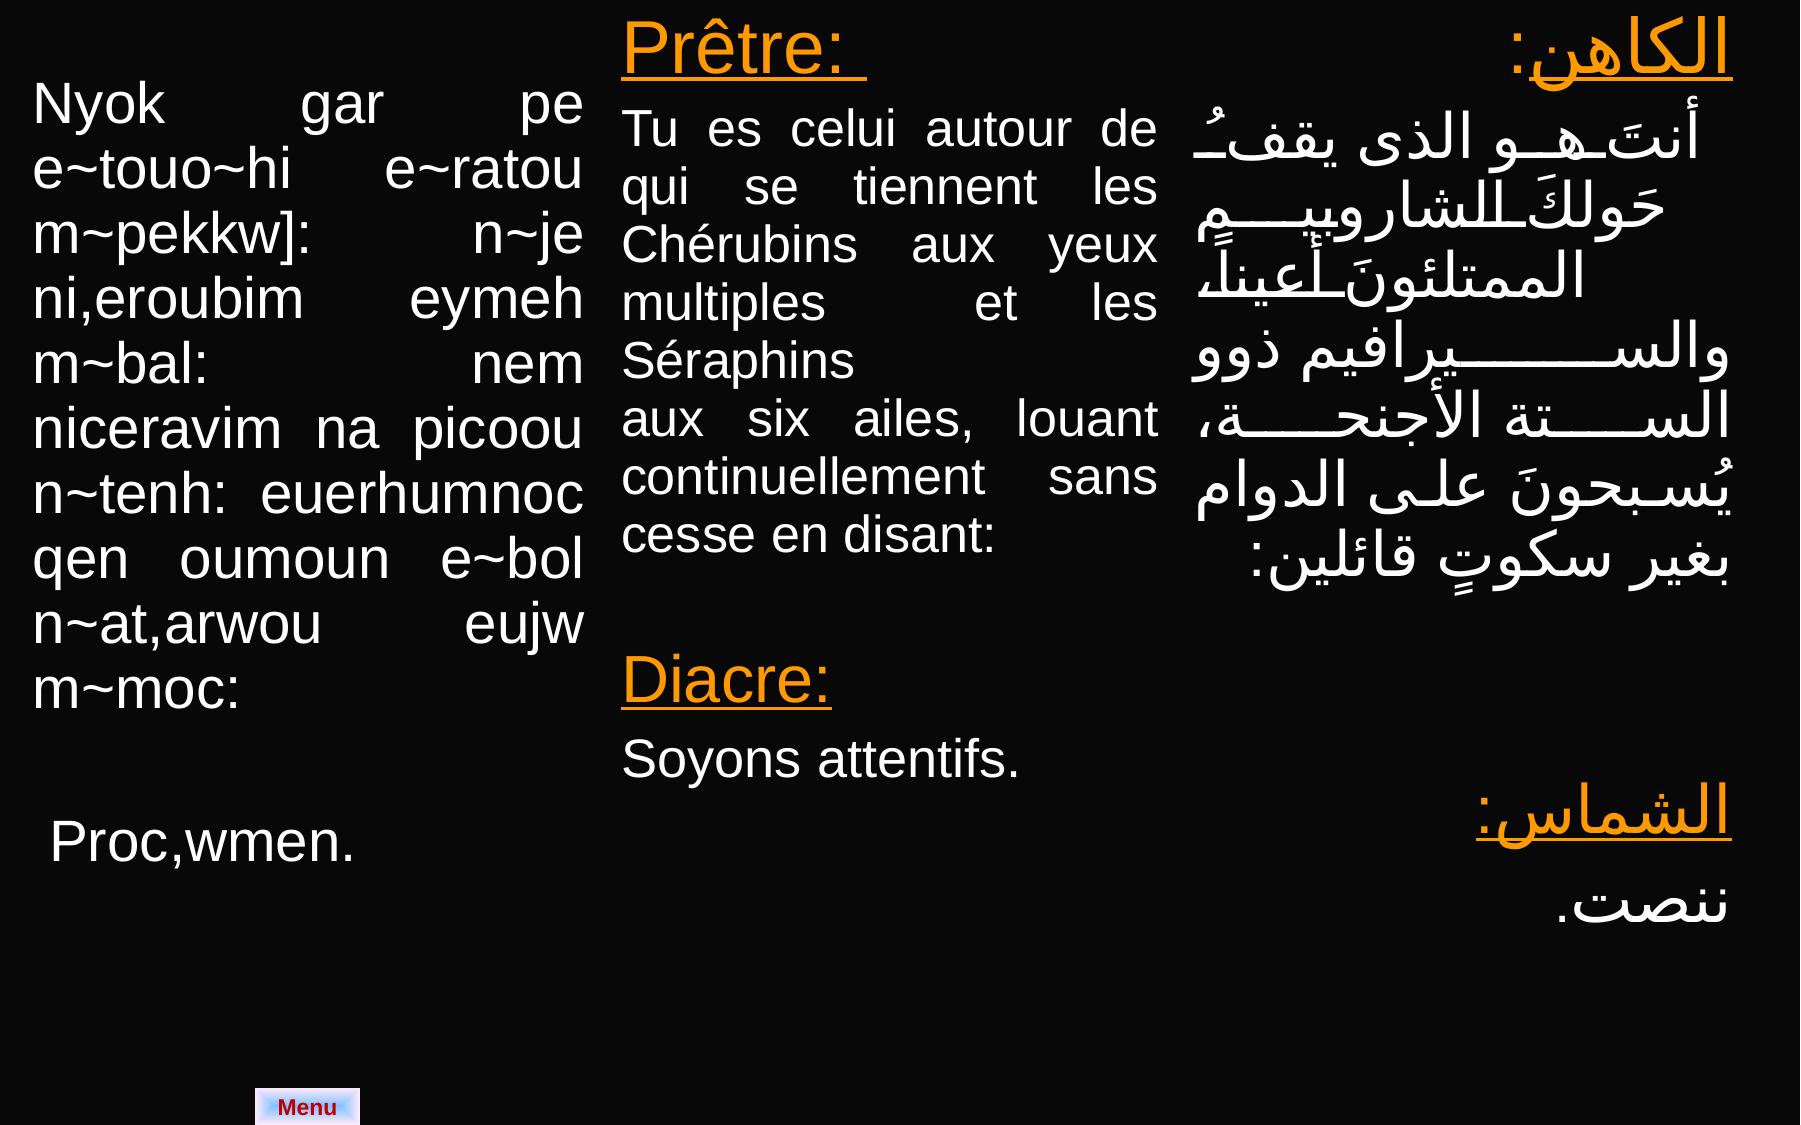

| Nyok gar pe e~touo~hi e~ratou m~pekkw]: n~je ni,eroubim eymeh m~bal: nem niceravim na picoou n~tenh: euerhumnoc qen oumoun e~bol n~at,arwou eujw m~moc: Proc,wmen. | Prêtre: Tu es celui autour de qui se tiennent les Chérubins aux yeux multiples et les Séraphins aux six ailes, louant continuellement sans cesse en disant: Diacre: Soyons attentifs. | الكاهن: أنتَ هو الذى يقفُ حَولكَ الشاروبيم الممتلئونَ أعيناً، والسيرافيم ذوو الستة الأجنحة، يُسبحونَ على الدوام بغير سكوتٍ قائلين: الشماس: ننصت. |
| --- | --- | --- |
Menu